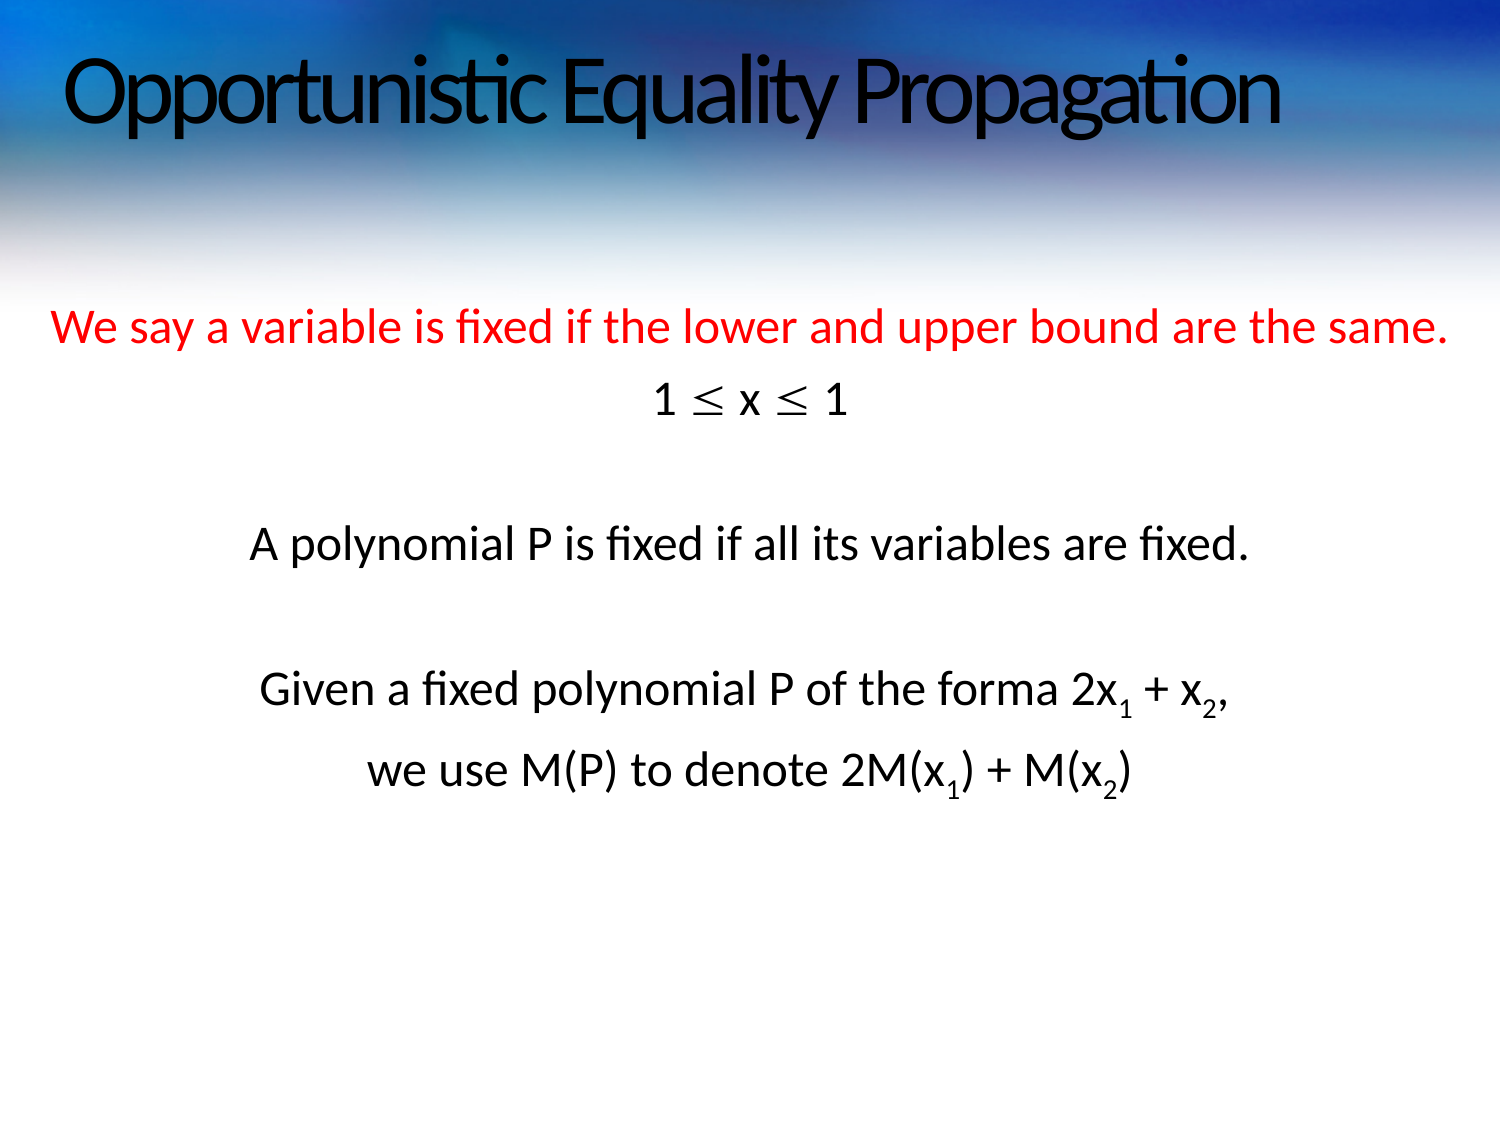

# Opportunistic Equality Propagation
We say a variable is fixed if the lower and upper bound are the same.
1 ≤ x ≤ 1

A polynomial P is fixed if all its variables are fixed.

Given a fixed polynomial P of the forma 2x1 + x2,
we use M(P) to denote 2M(x1) + M(x2)